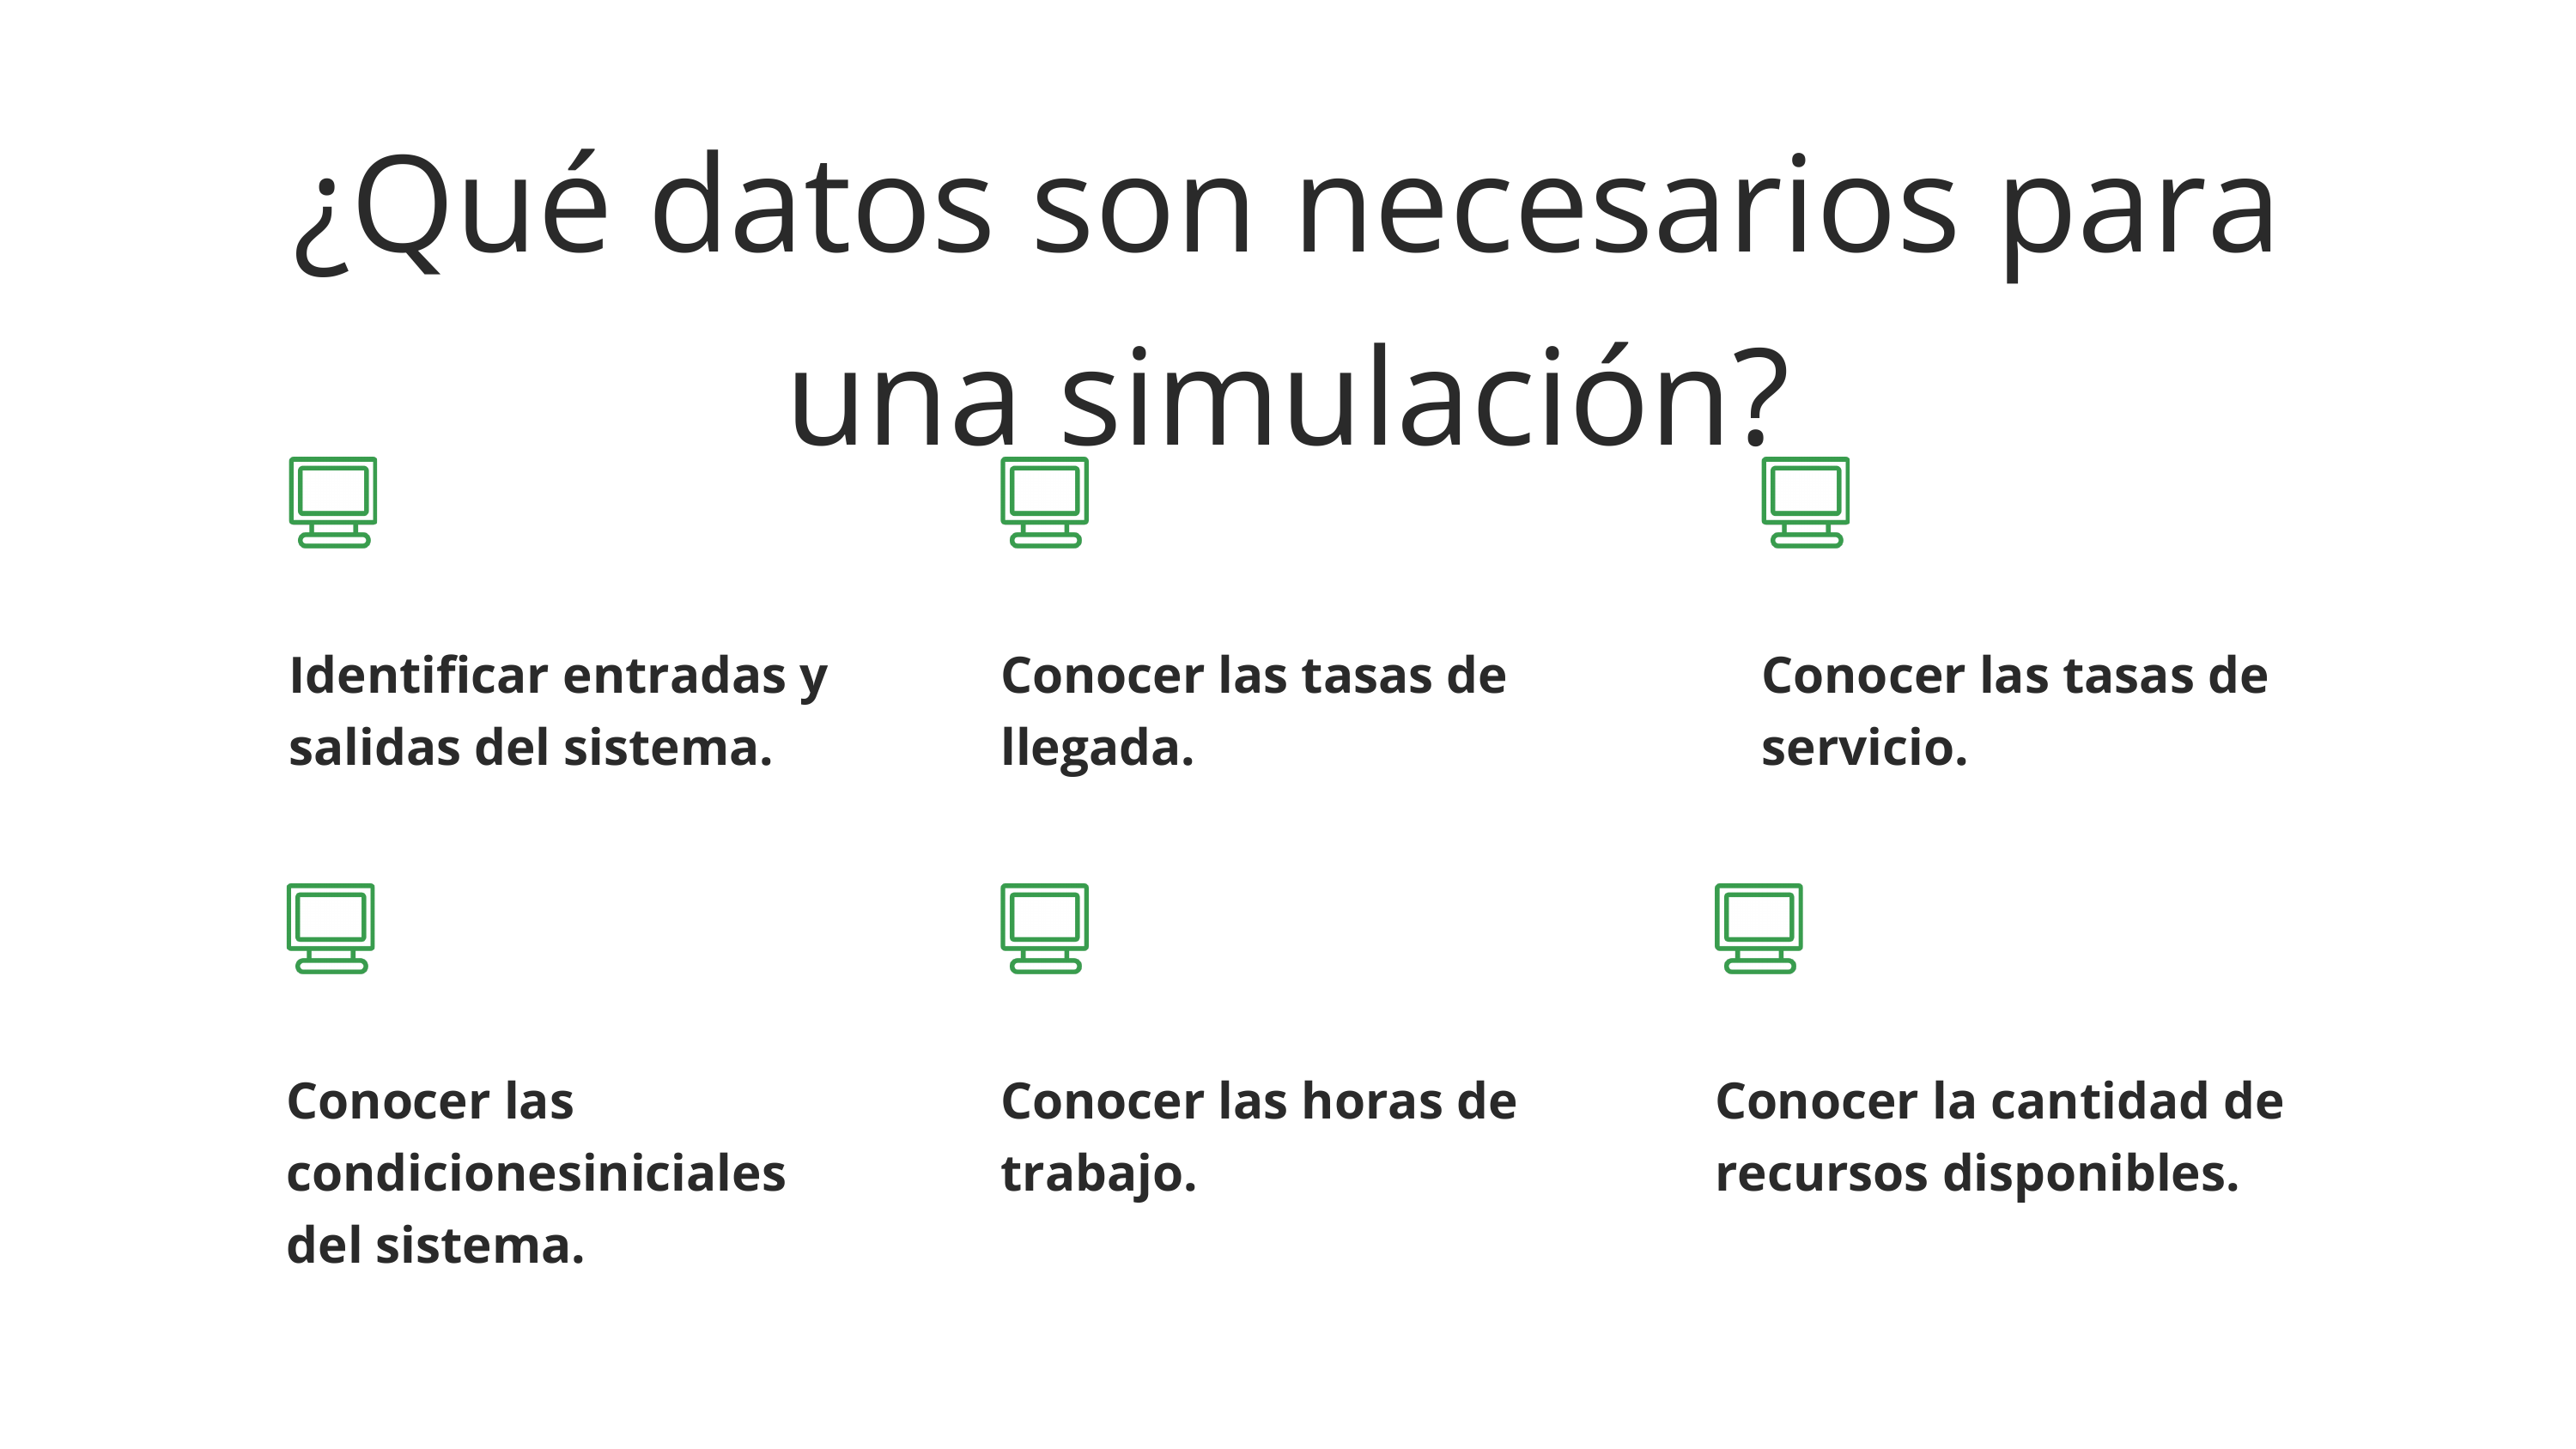

¿Qué datos son necesarios para una simulación?

Identificar entradas y salidas del sistema.

Conocer las tasas de llegada.

Conocer las tasas de servicio.

Conocer las condicionesiniciales del sistema.

Conocer las horas de trabajo.

Conocer la cantidad de recursos disponibles.